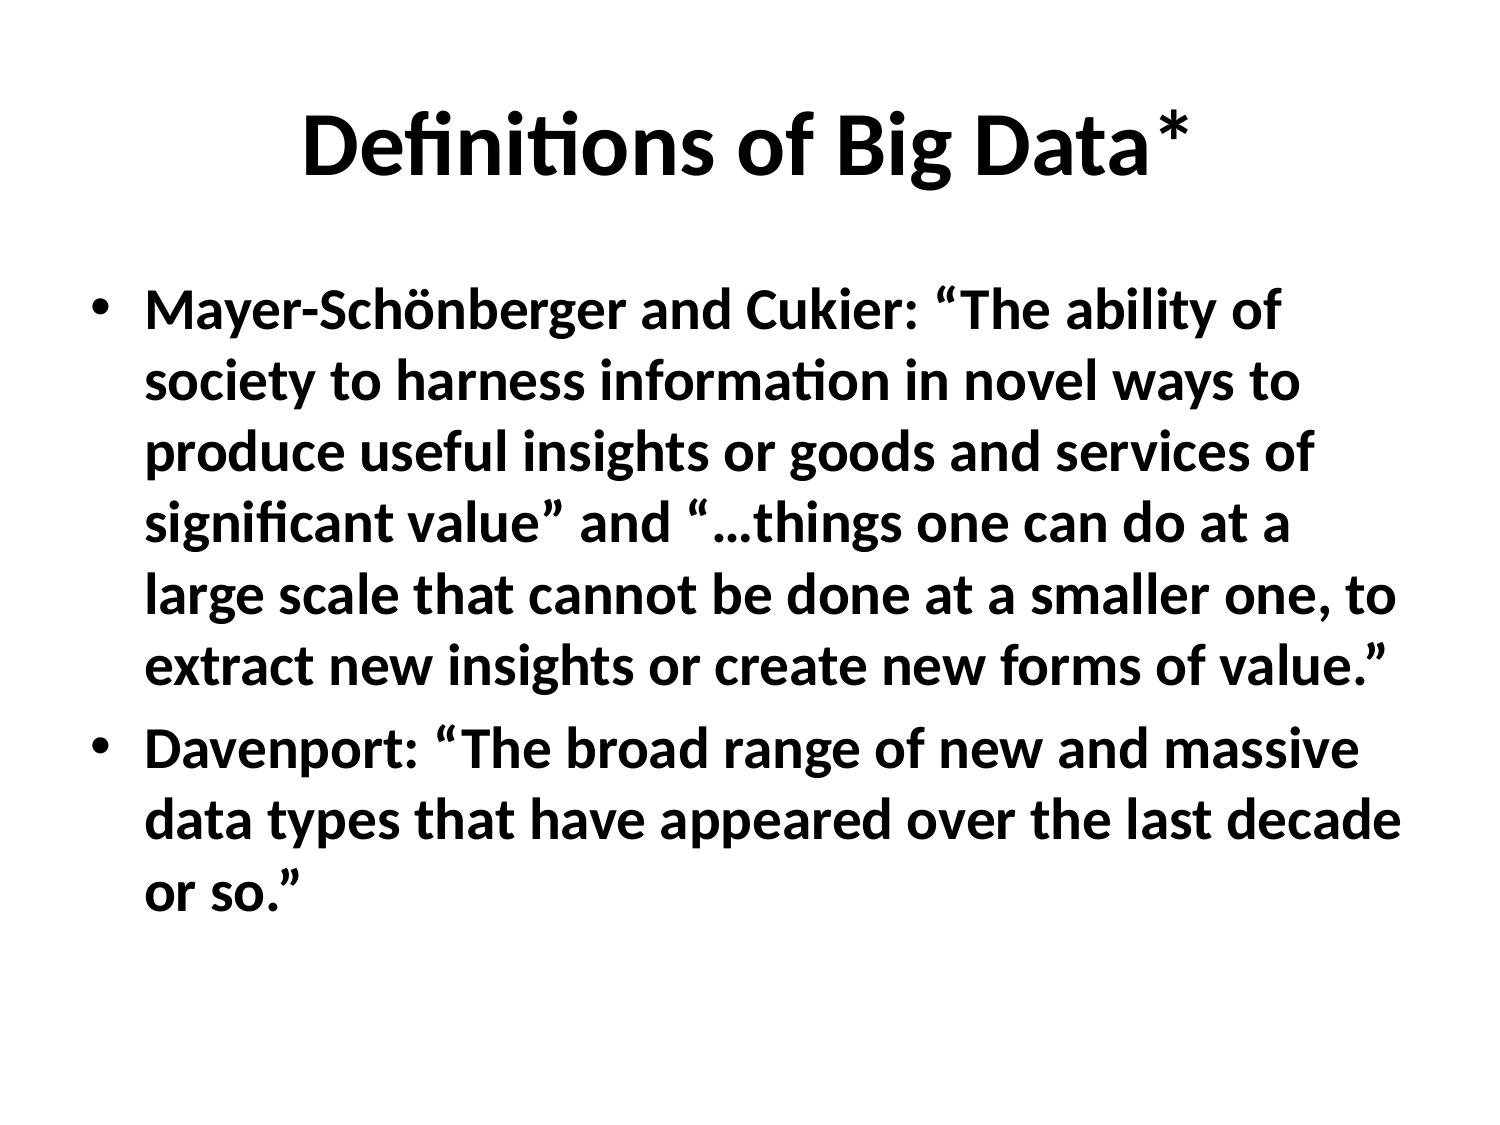

# Definitions of Big Data*
Mayer-Schönberger and Cukier: “The ability of society to harness information in novel ways to produce useful insights or goods and services of significant value” and “…things one can do at a large scale that cannot be done at a smaller one, to extract new insights or create new forms of value.”
Davenport: “The broad range of new and massive data types that have appeared over the last decade or so.”